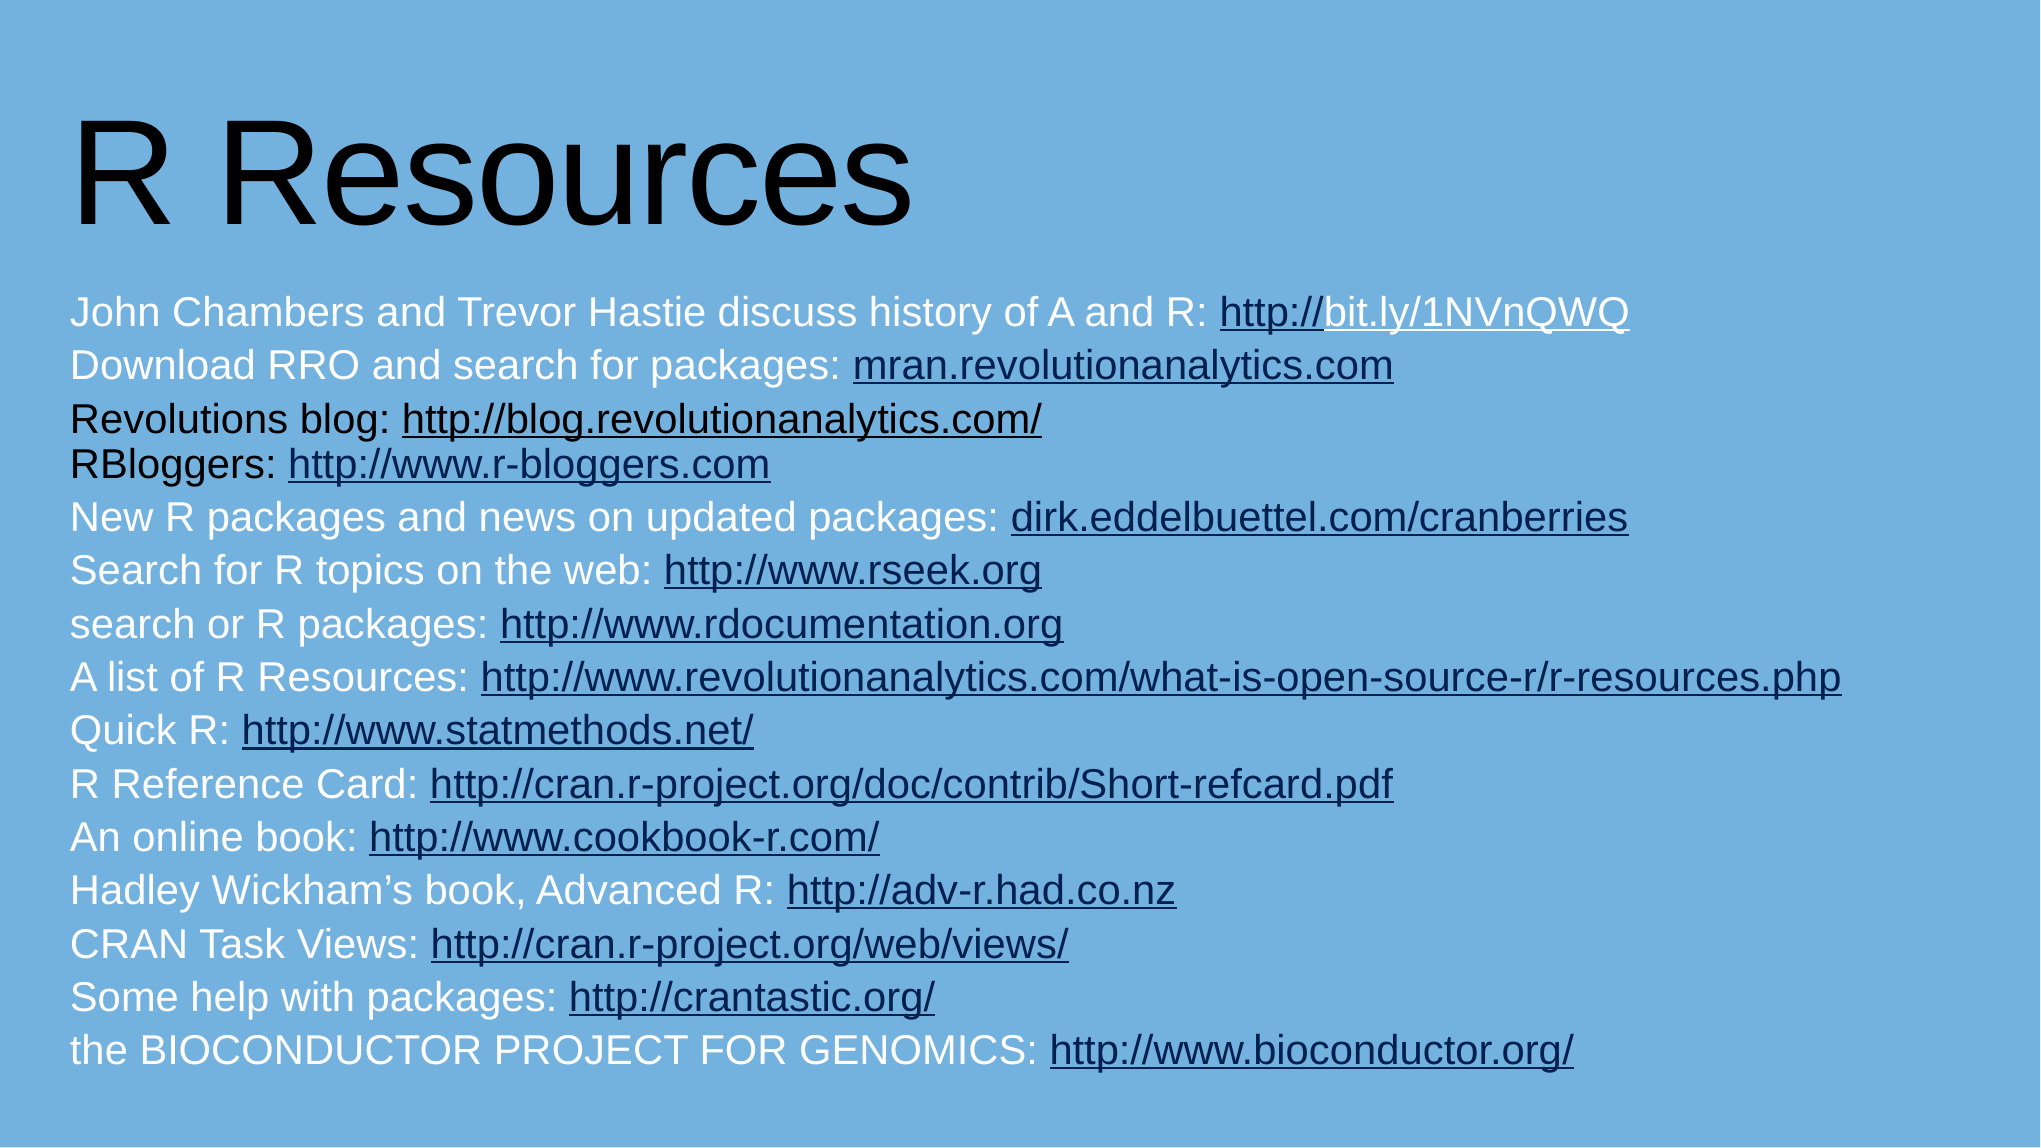

# R Resources
John Chambers and Trevor Hastie discuss history of A and R: http://bit.ly/1NVnQWQ
Download RRO and search for packages: mran.revolutionanalytics.com
Revolutions blog: http://blog.revolutionanalytics.com/
RBloggers: http://www.r-bloggers.com
New R packages and news on updated packages: dirk.eddelbuettel.com/cranberries
Search for R topics on the web: http://www.rseek.org
search or R packages: http://www.rdocumentation.org
A list of R Resources: http://www.revolutionanalytics.com/what-is-open-source-r/r-resources.php
Quick R: http://www.statmethods.net/
R Reference Card: http://cran.r-project.org/doc/contrib/Short-refcard.pdf
An online book: http://www.cookbook-r.com/
Hadley Wickham’s book, Advanced R: http://adv-r.had.co.nz
CRAN Task Views: http://cran.r-project.org/web/views/
Some help with packages: http://crantastic.org/
the BIOCONDUCTOR PROJECT FOR GENOMICS: http://www.bioconductor.org/